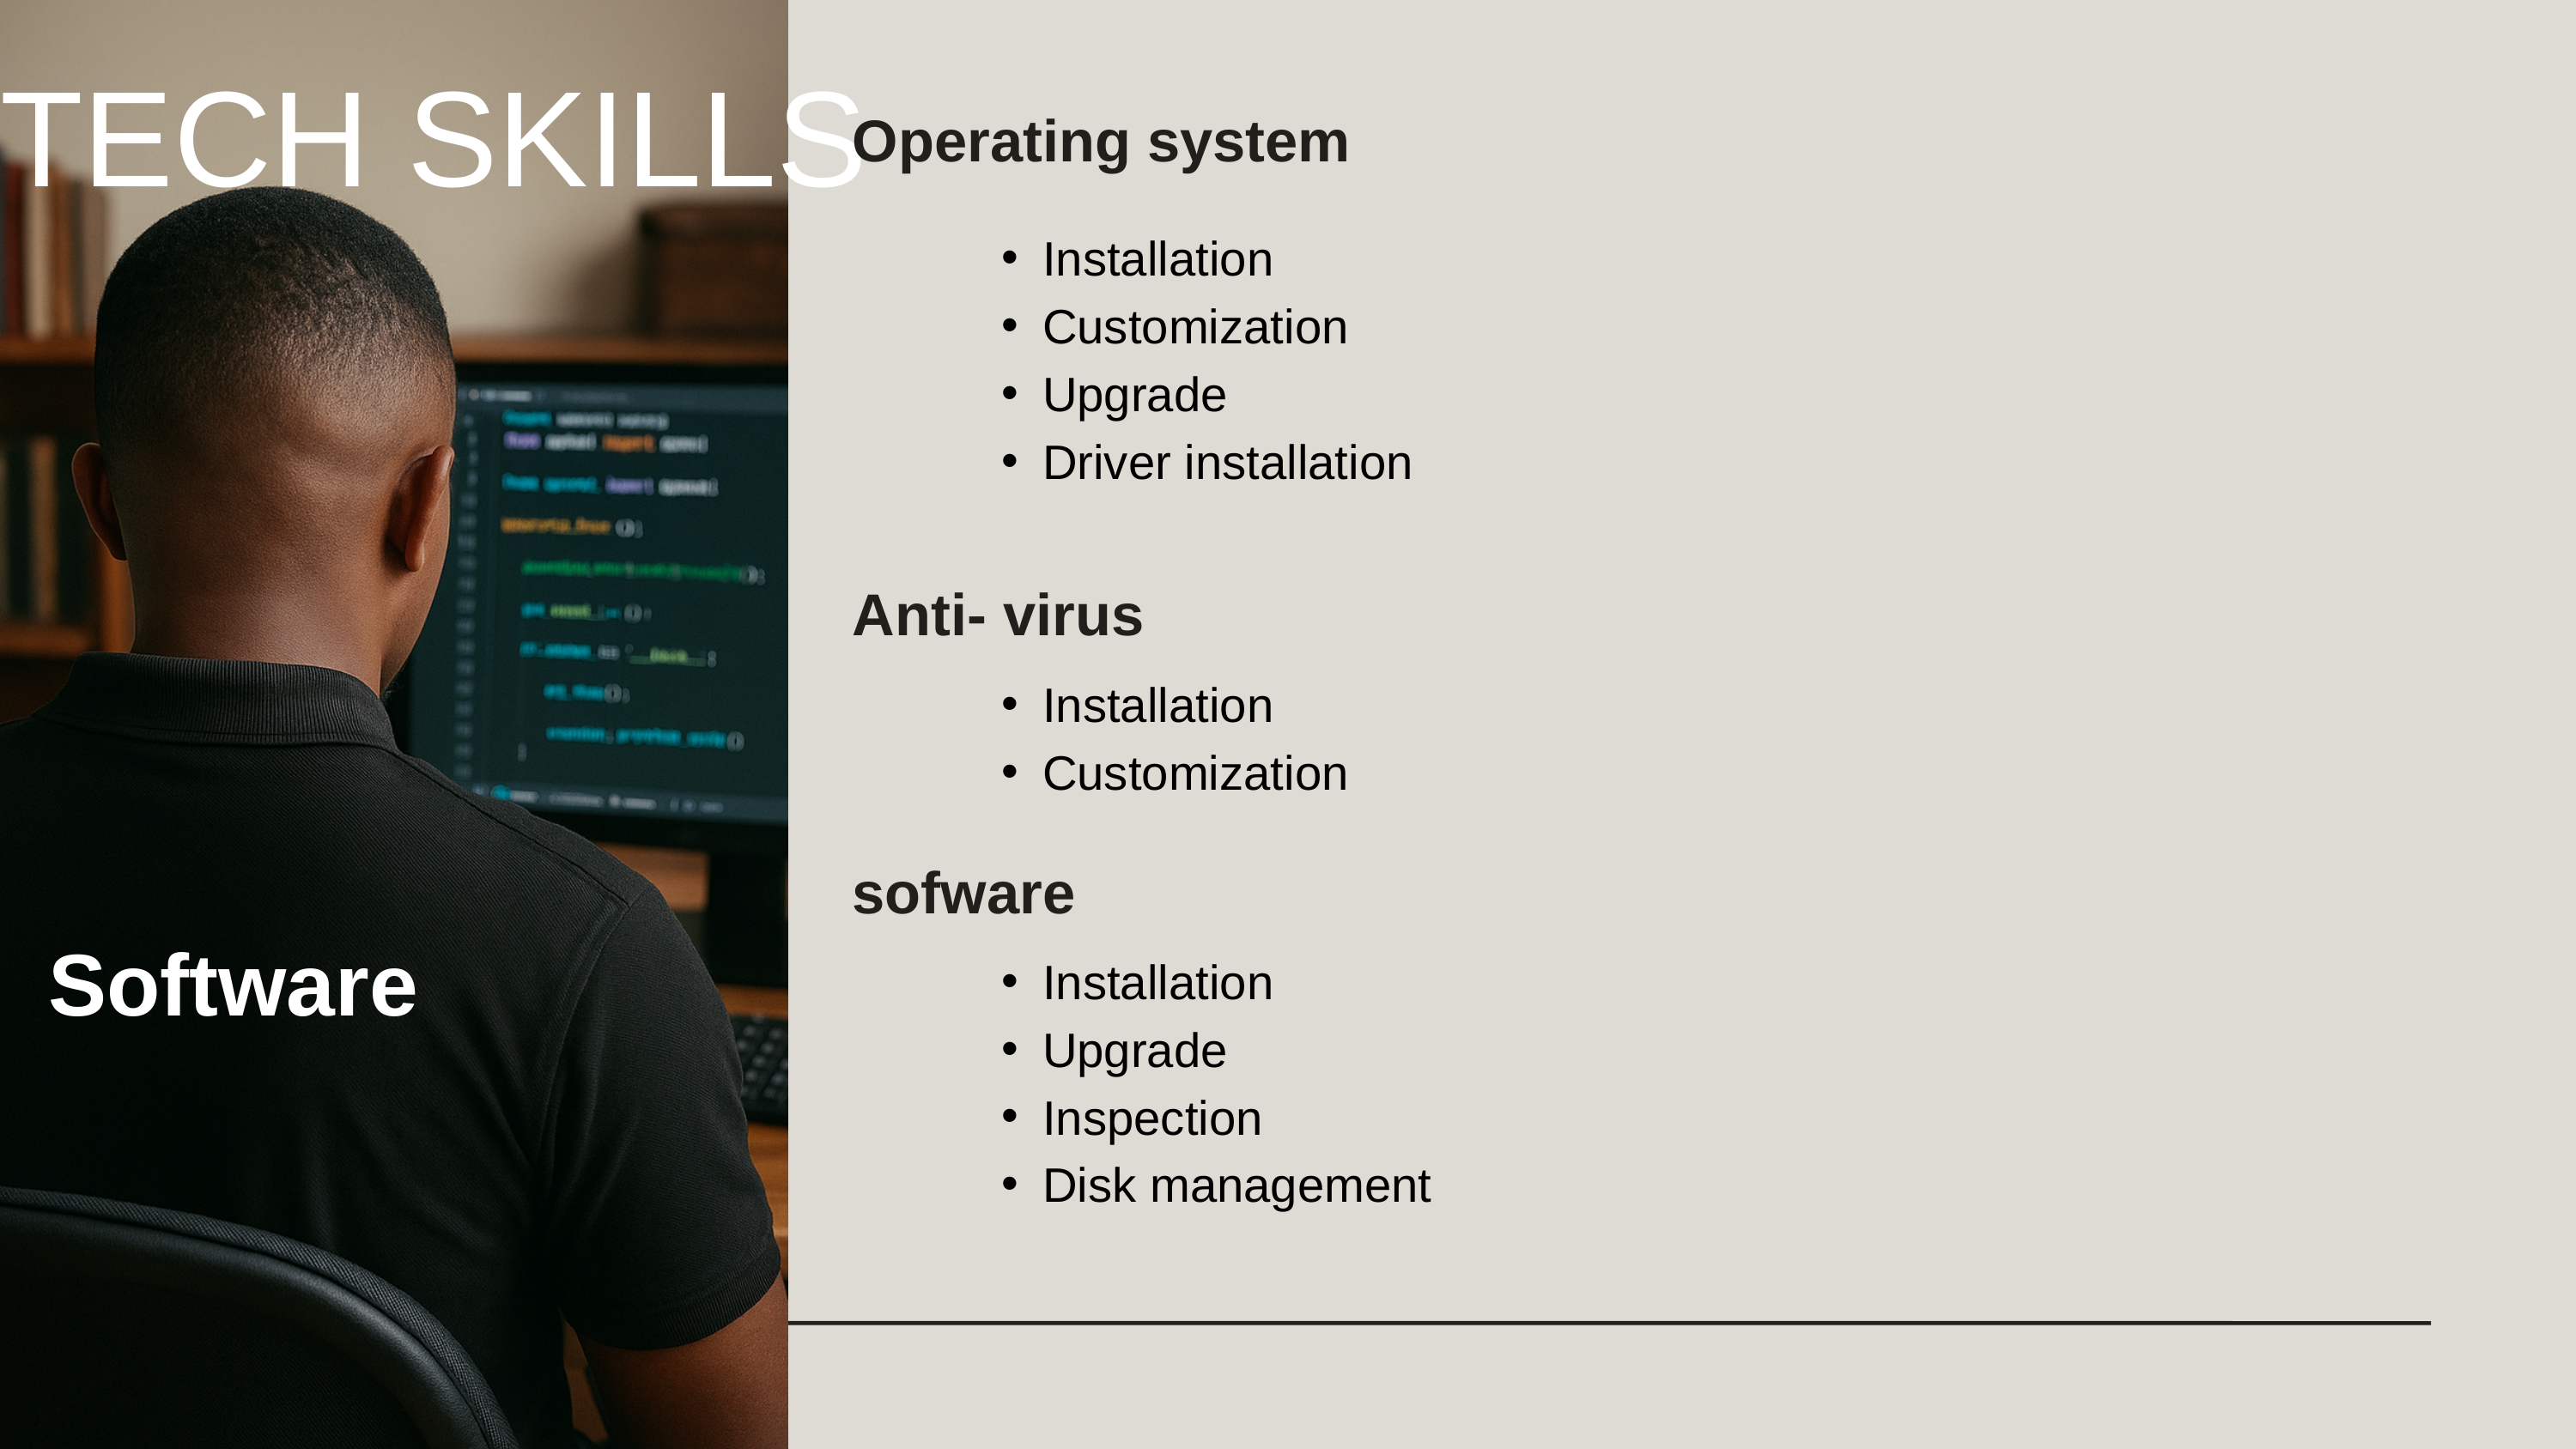

TECH SKILLS
Operating system
Installation
Customization
Upgrade
Driver installation
Anti- virus
Installation
Customization

sofware
Software
Installation
Upgrade
Inspection
Disk management